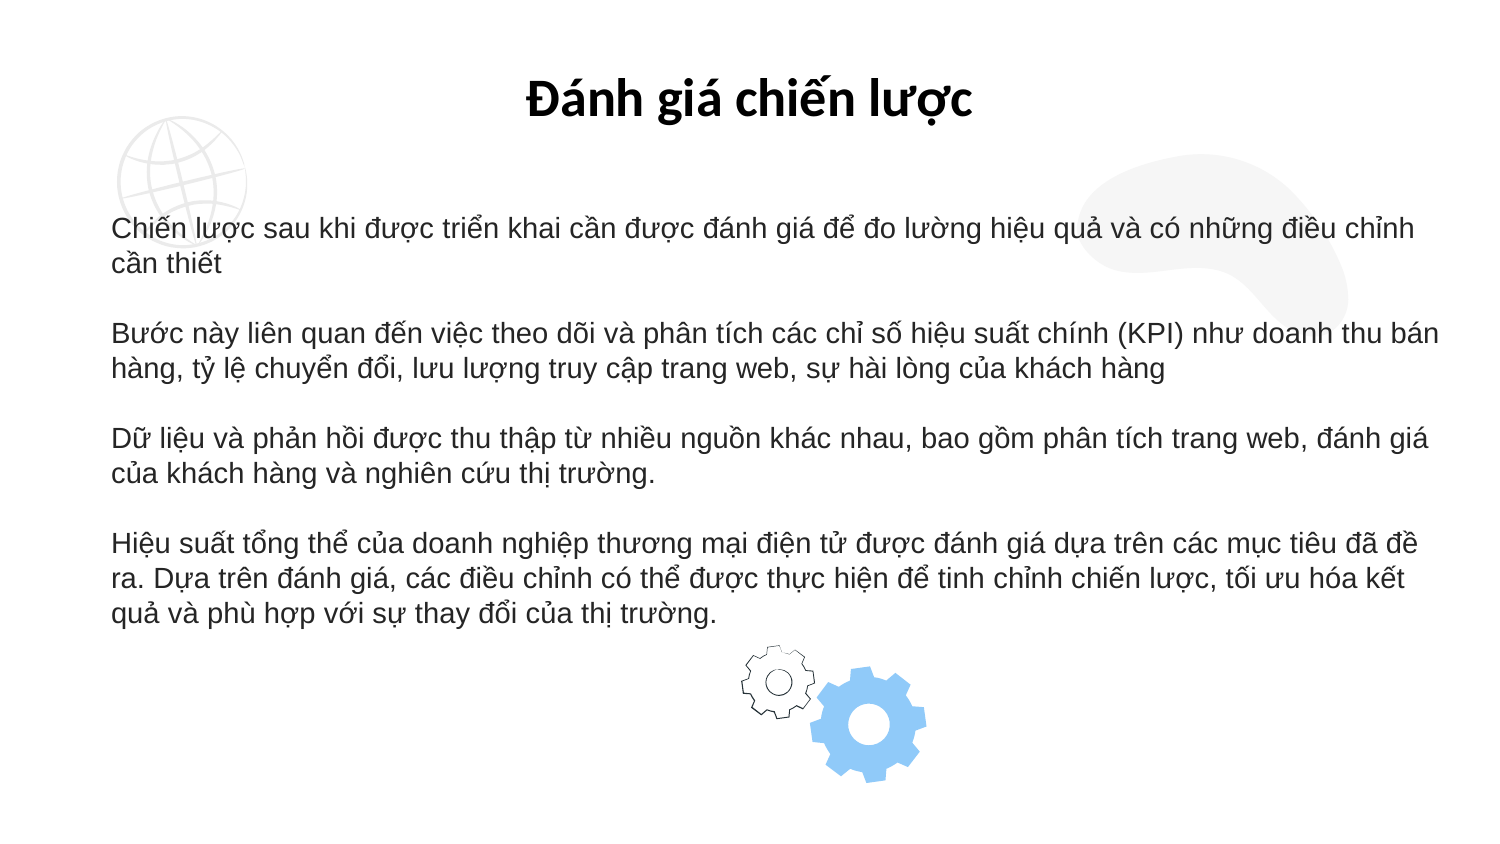

Đánh giá chiến lược
Chiến lược sau khi được triển khai cần được đánh giá để đo lường hiệu quả và có những điều chỉnh cần thiết

Bước này liên quan đến việc theo dõi và phân tích các chỉ số hiệu suất chính (KPI) như doanh thu bán hàng, tỷ lệ chuyển đổi, lưu lượng truy cập trang web, sự hài lòng của khách hàng

Dữ liệu và phản hồi được thu thập từ nhiều nguồn khác nhau, bao gồm phân tích trang web, đánh giá của khách hàng và nghiên cứu thị trường.

Hiệu suất tổng thể của doanh nghiệp thương mại điện tử được đánh giá dựa trên các mục tiêu đã đề ra. Dựa trên đánh giá, các điều chỉnh có thể được thực hiện để tinh chỉnh chiến lược, tối ưu hóa kết quả và phù hợp với sự thay đổi của thị trường.